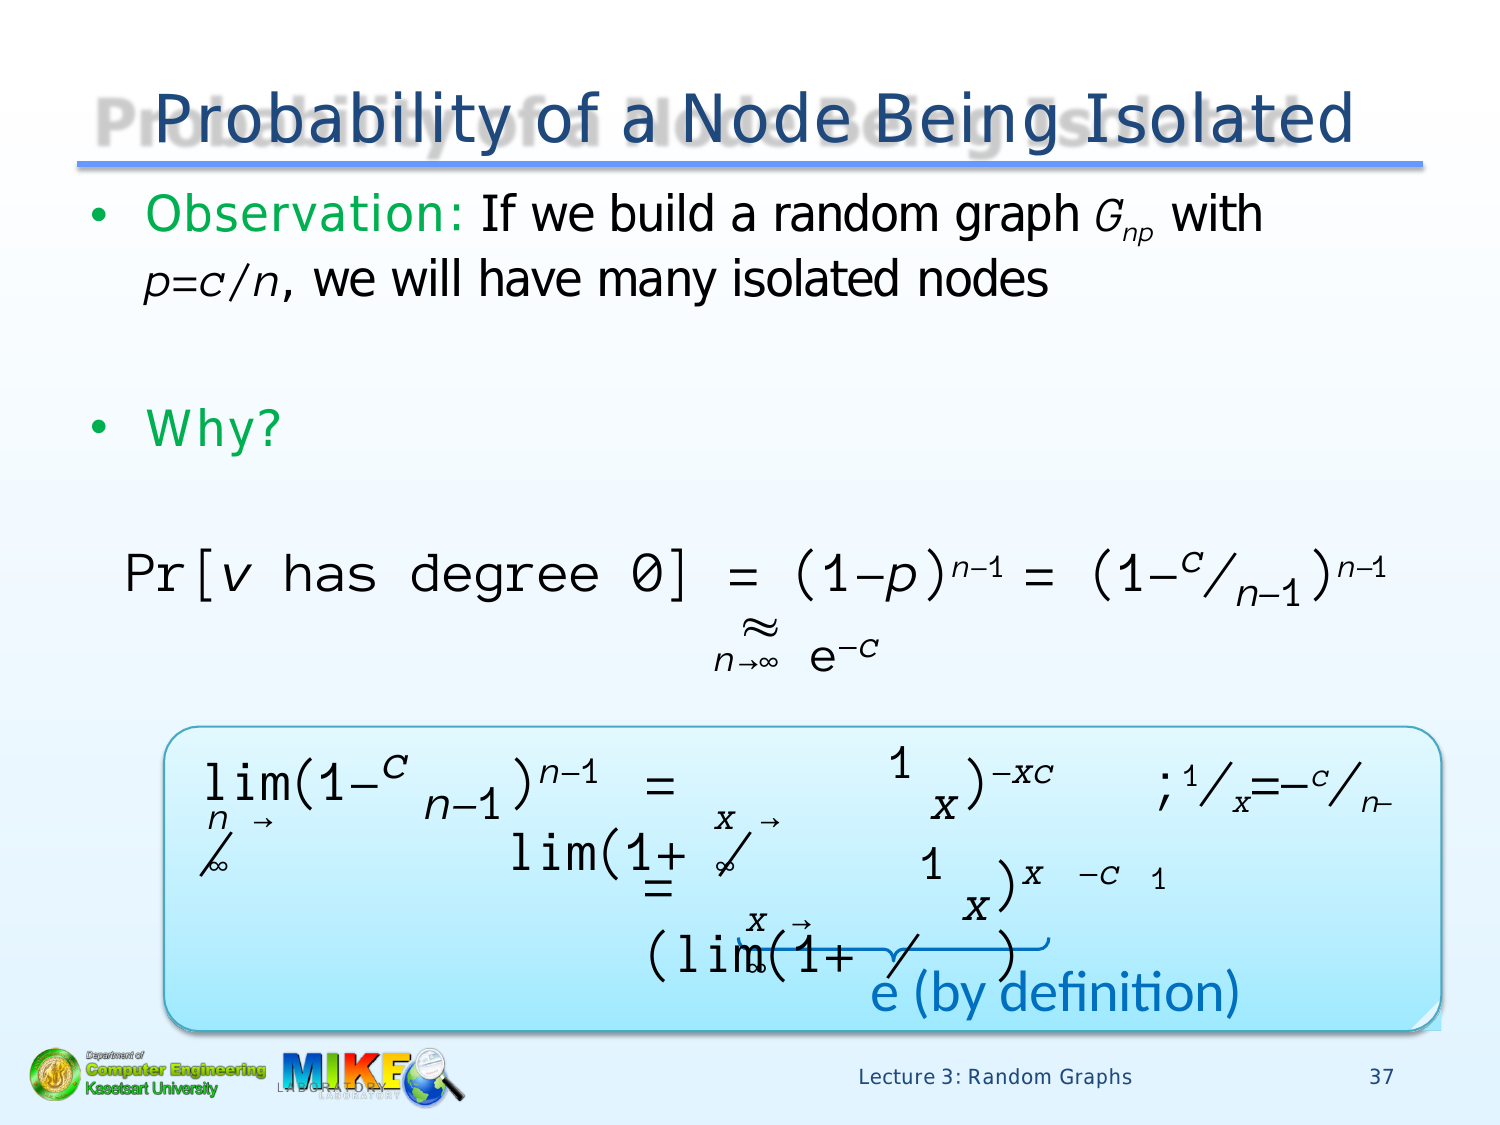

# Probability of a Node Being Isolated

Observation: If we build a random graph Gnp with
p=c/n, we will have many isolated nodes

Why?

Pr[v has degree 0] = (1–p)n–1 = (1–c/n–1)n–1
e–c
≈
n→∞

c
1
lim(1– /
)	= lim(1+ /
)
;1/x=–c/n–1
n–1
–xc
n–1
x
n → ∞
x → ∞
1
= (lim(1+ /
) )
x	–c
x
x → ∞

e (by definition)

Lecture 3: Random Graphs
37